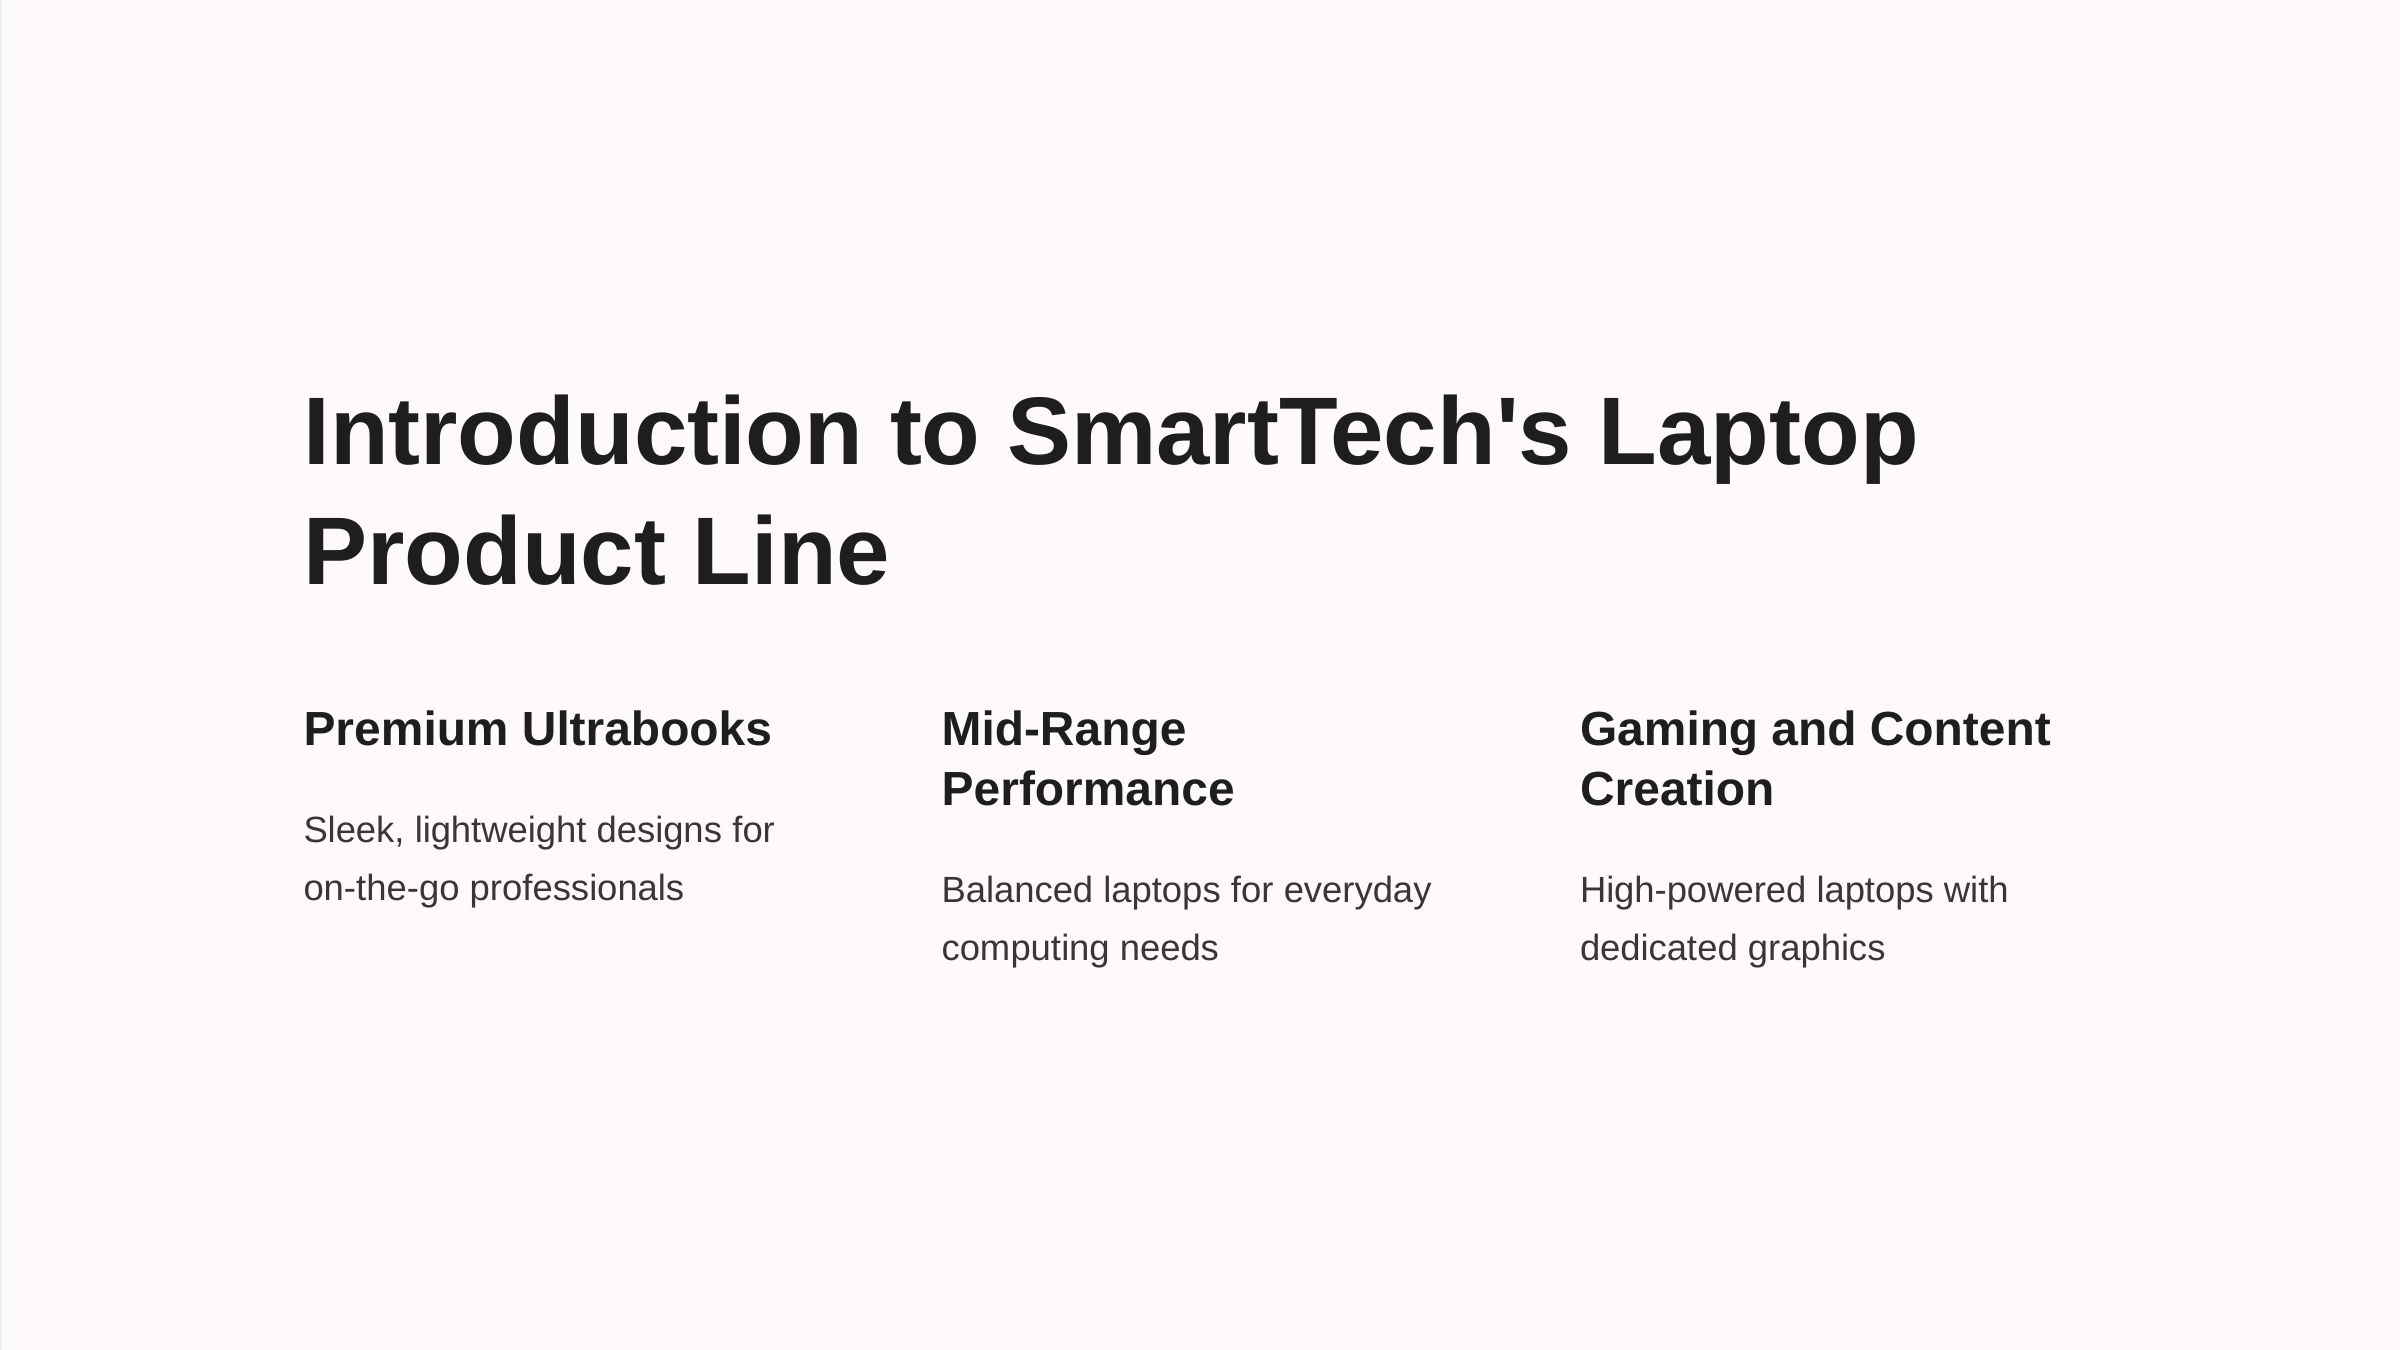

Introduction to SmartTech's Laptop Product Line
Premium Ultrabooks
Mid-Range Performance
Gaming and Content Creation
Sleek, lightweight designs for on-the-go professionals
Balanced laptops for everyday computing needs
High-powered laptops with dedicated graphics